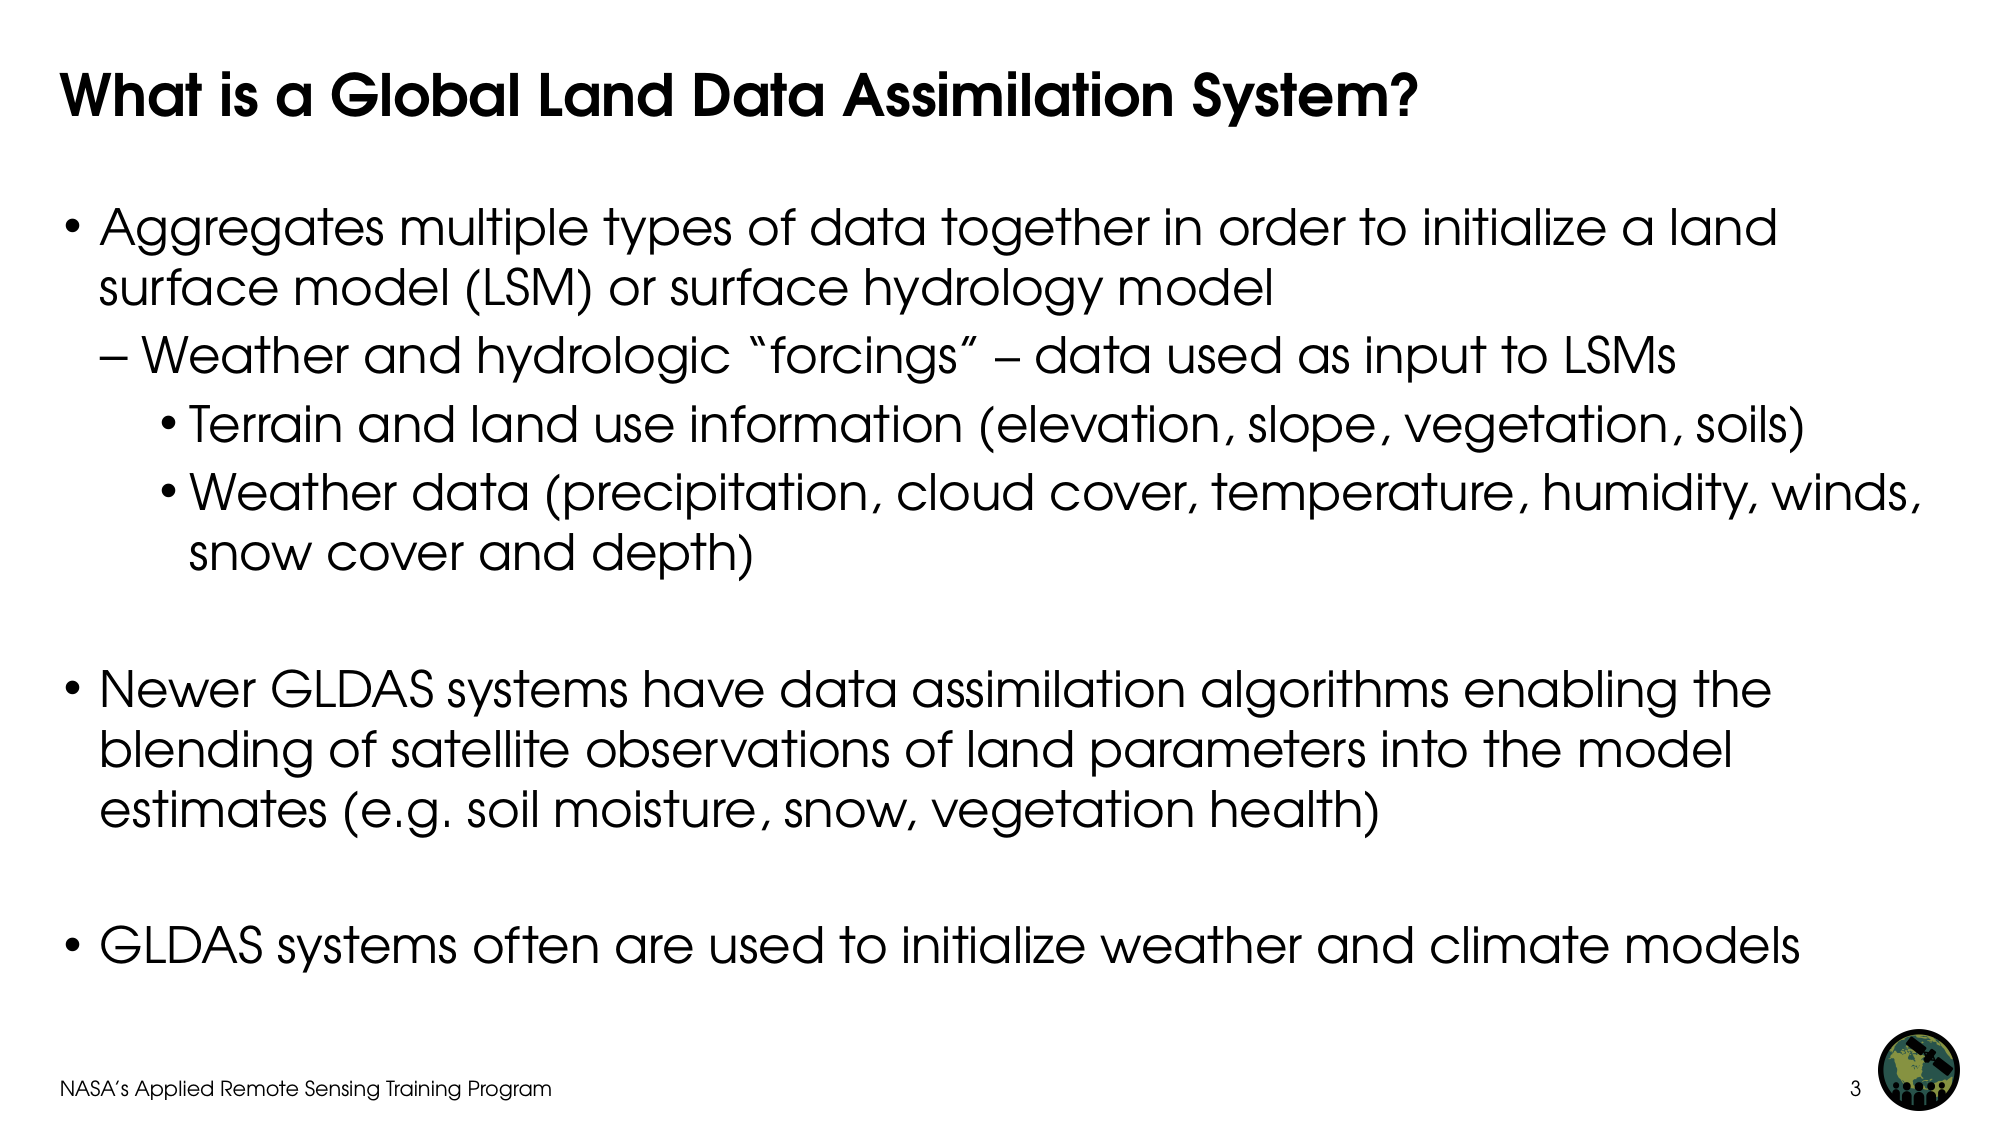

# What is a Global Land Data Assimilation System?
Aggregates multiple types of data together in order to initialize a land surface model (LSM) or surface hydrology model
Weather and hydrologic “forcings” – data used as input to LSMs
Terrain and land use information (elevation, slope, vegetation, soils)
Weather data (precipitation, cloud cover, temperature, humidity, winds, snow cover and depth)
Newer GLDAS systems have data assimilation algorithms enabling the blending of satellite observations of land parameters into the model estimates (e.g. soil moisture, snow, vegetation health)
GLDAS systems often are used to initialize weather and climate models